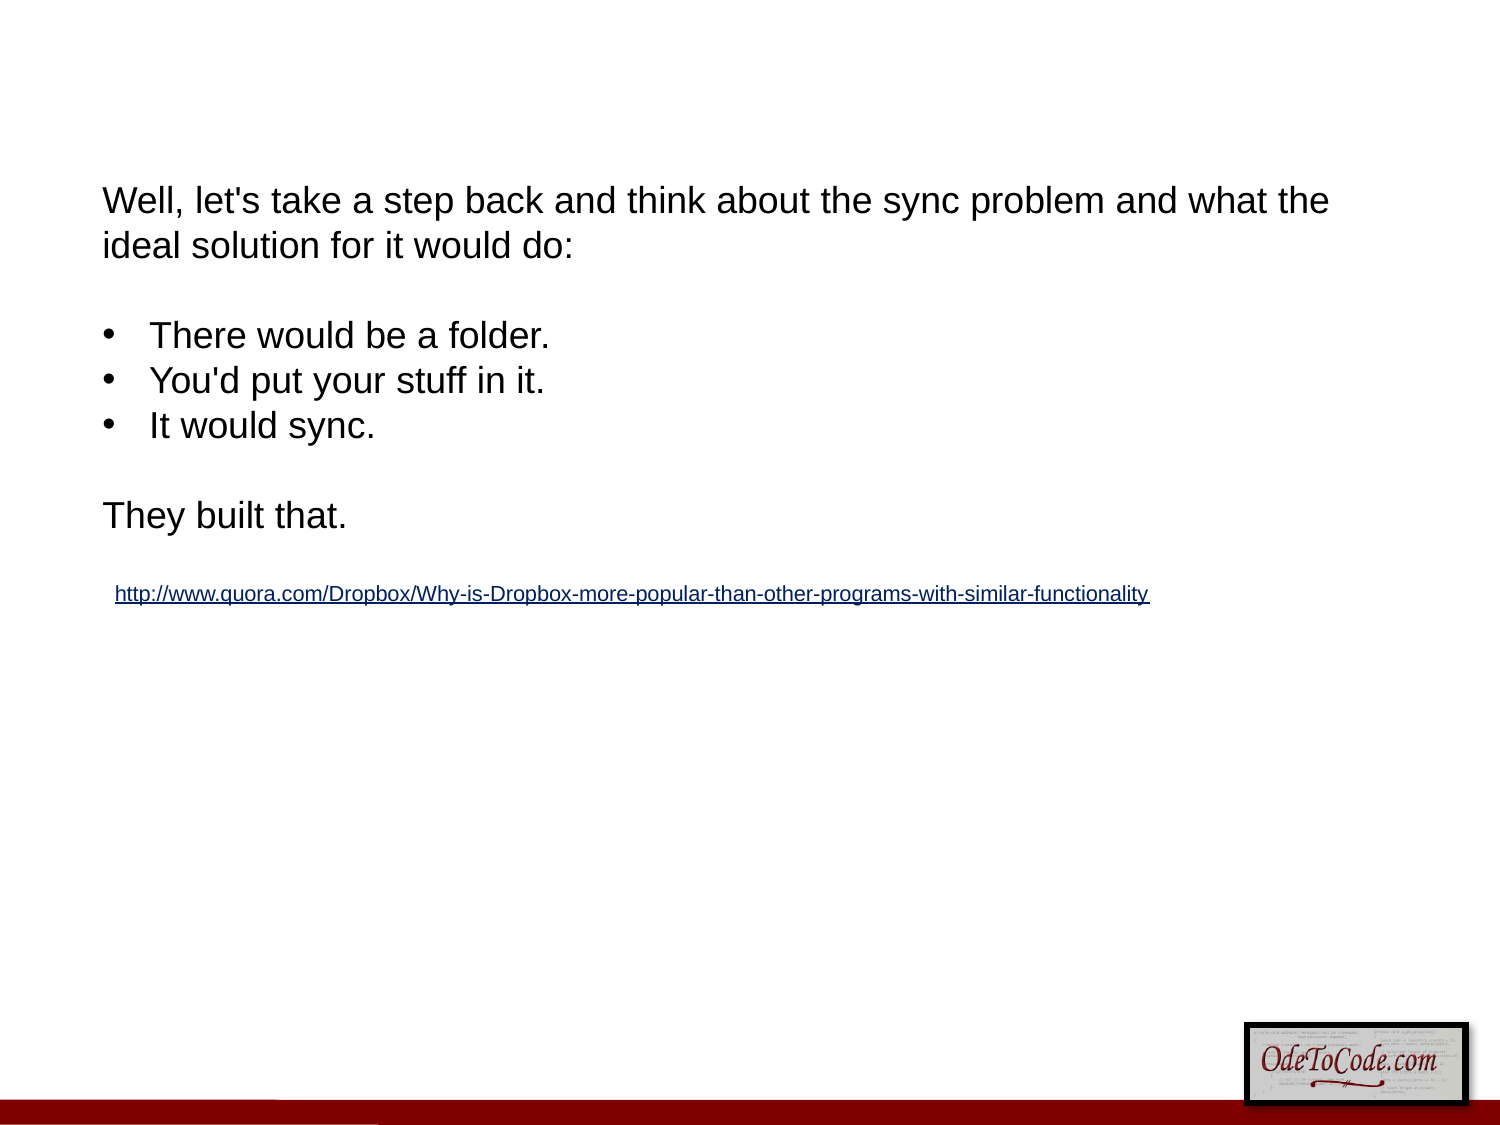

Well, let's take a step back and think about the sync problem and what the ideal solution for it would do:

There would be a folder.
You'd put your stuff in it.
It would sync.

They built that.

http://www.quora.com/Dropbox/Why-is-Dropbox-more-popular-than-other-programs-with-similar-functionality